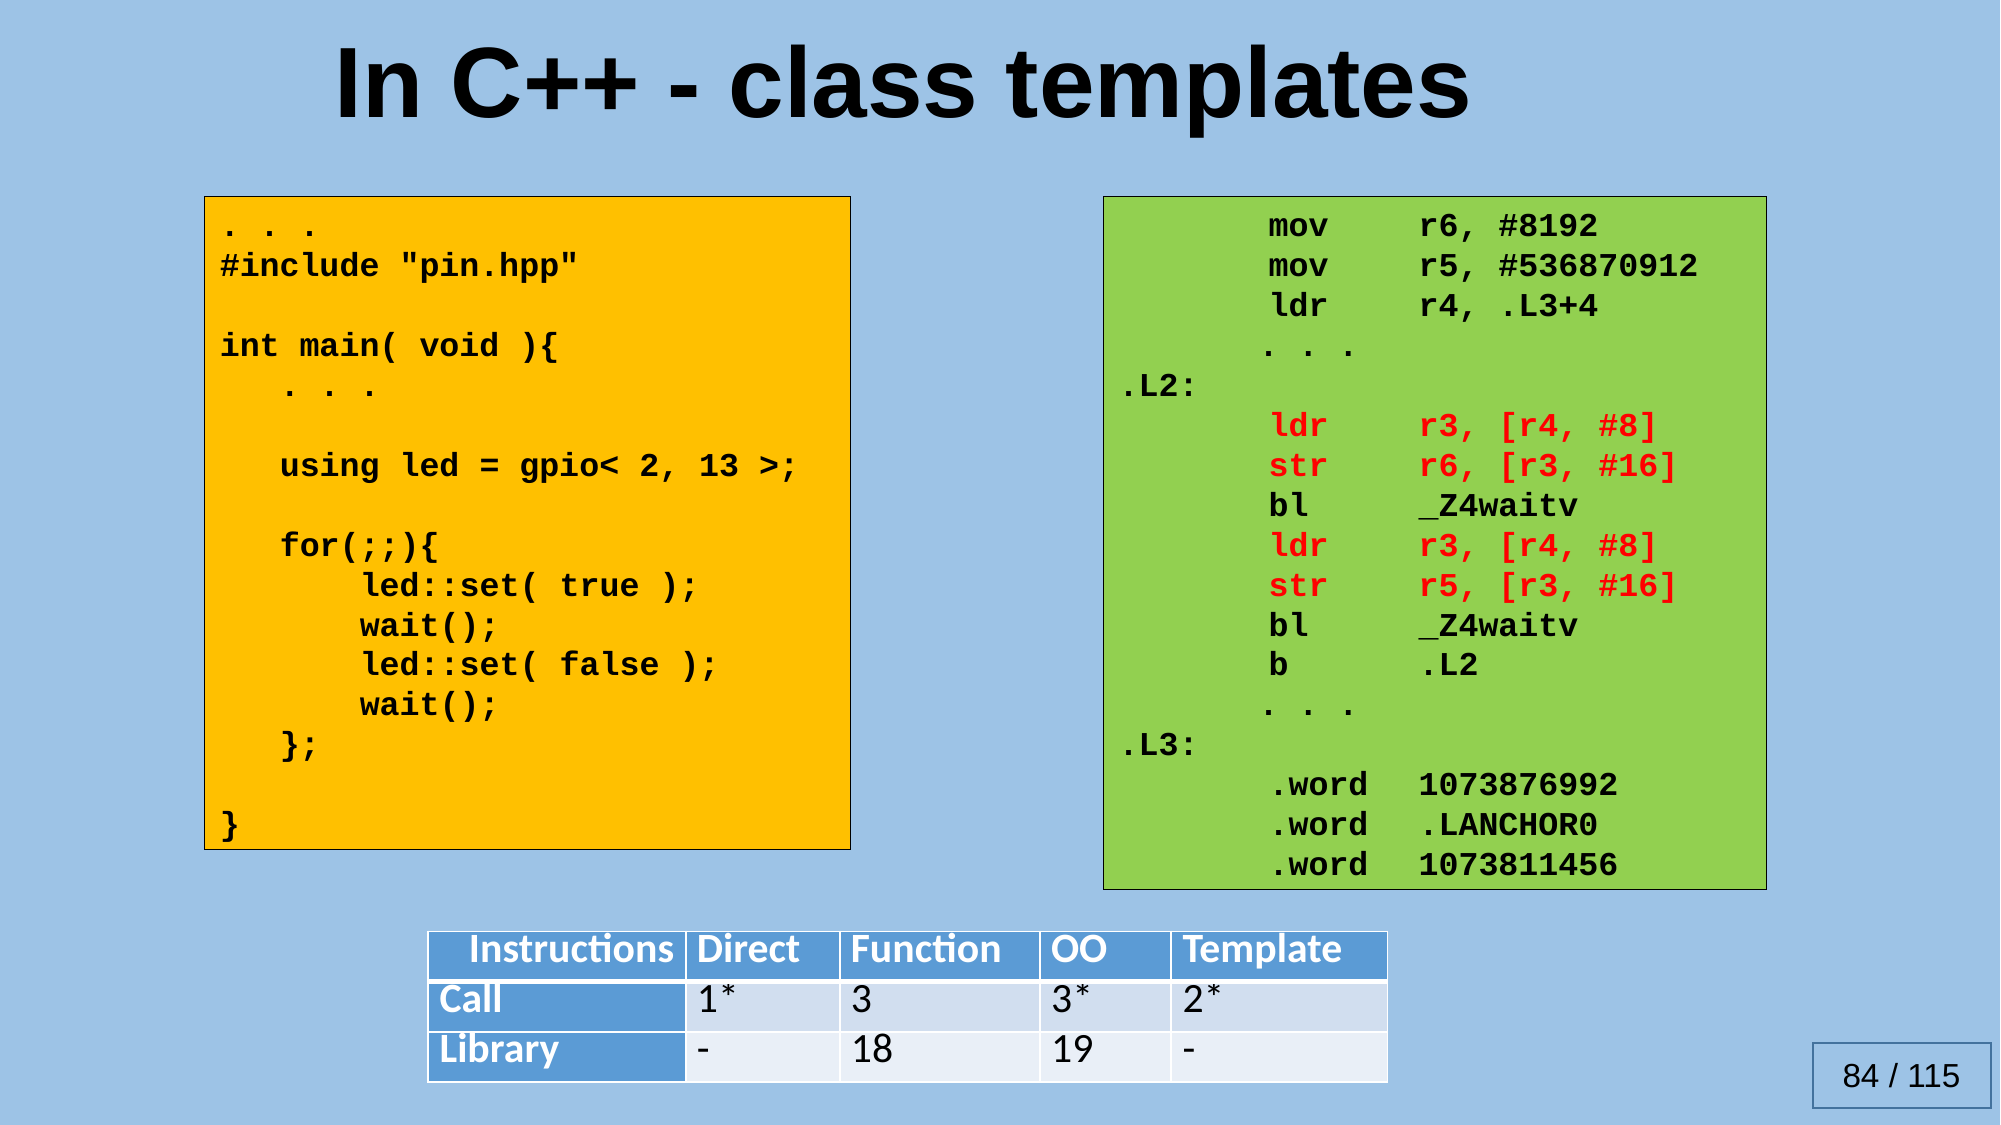

In C++ - class templates
. . .
#include "pin.hpp"

int main( void ){
   . . .

   using led = gpio< 2, 13 >;

   for(;;){
       led::set( true );
       wait();
       led::set( false );
       wait();
   };

}
	mov	r6, #8192
	mov	r5, #536870912
	ldr	r4, .L3+4
       . . .
.L2:
	ldr	r3, [r4, #8]
	str	r6, [r3, #16]
	bl	_Z4waitv
	ldr	r3, [r4, #8]
	str	r5, [r3, #16]
	bl	_Z4waitv
	b	.L2
       . . .
.L3:
	.word	1073876992
	.word	.LANCHOR0
	.word	1073811456

| Instructions | Direct | Function | OO | Template |
| --- | --- | --- | --- | --- |
| Call | 1\* | 3 | 3\* | 2\* |
| Library | - | 18 | 19 | - |